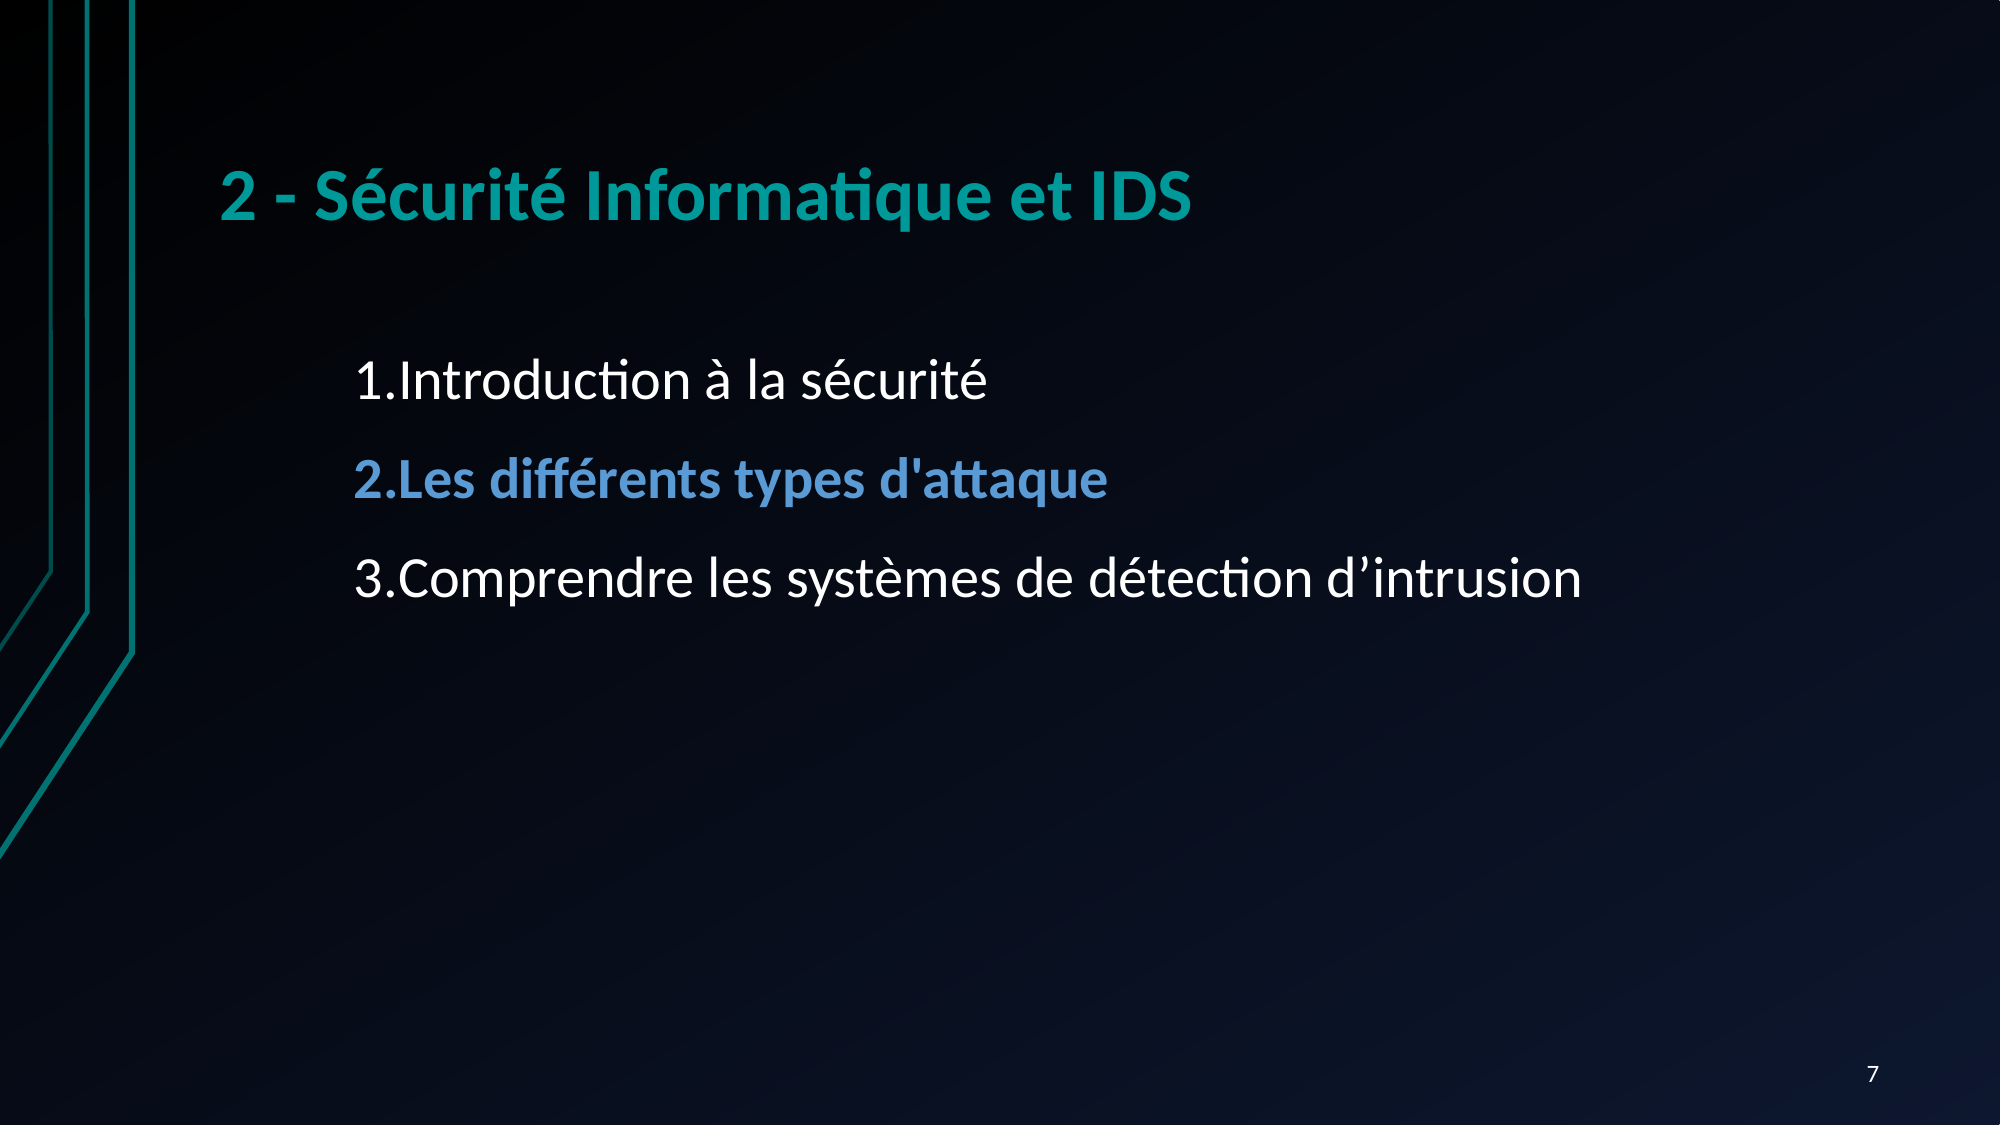

# 2 - Sécurité Informatique et IDS

Introduction à la sécurité
Les différents types d'attaque
Comprendre les systèmes de détection d’intrusion

7